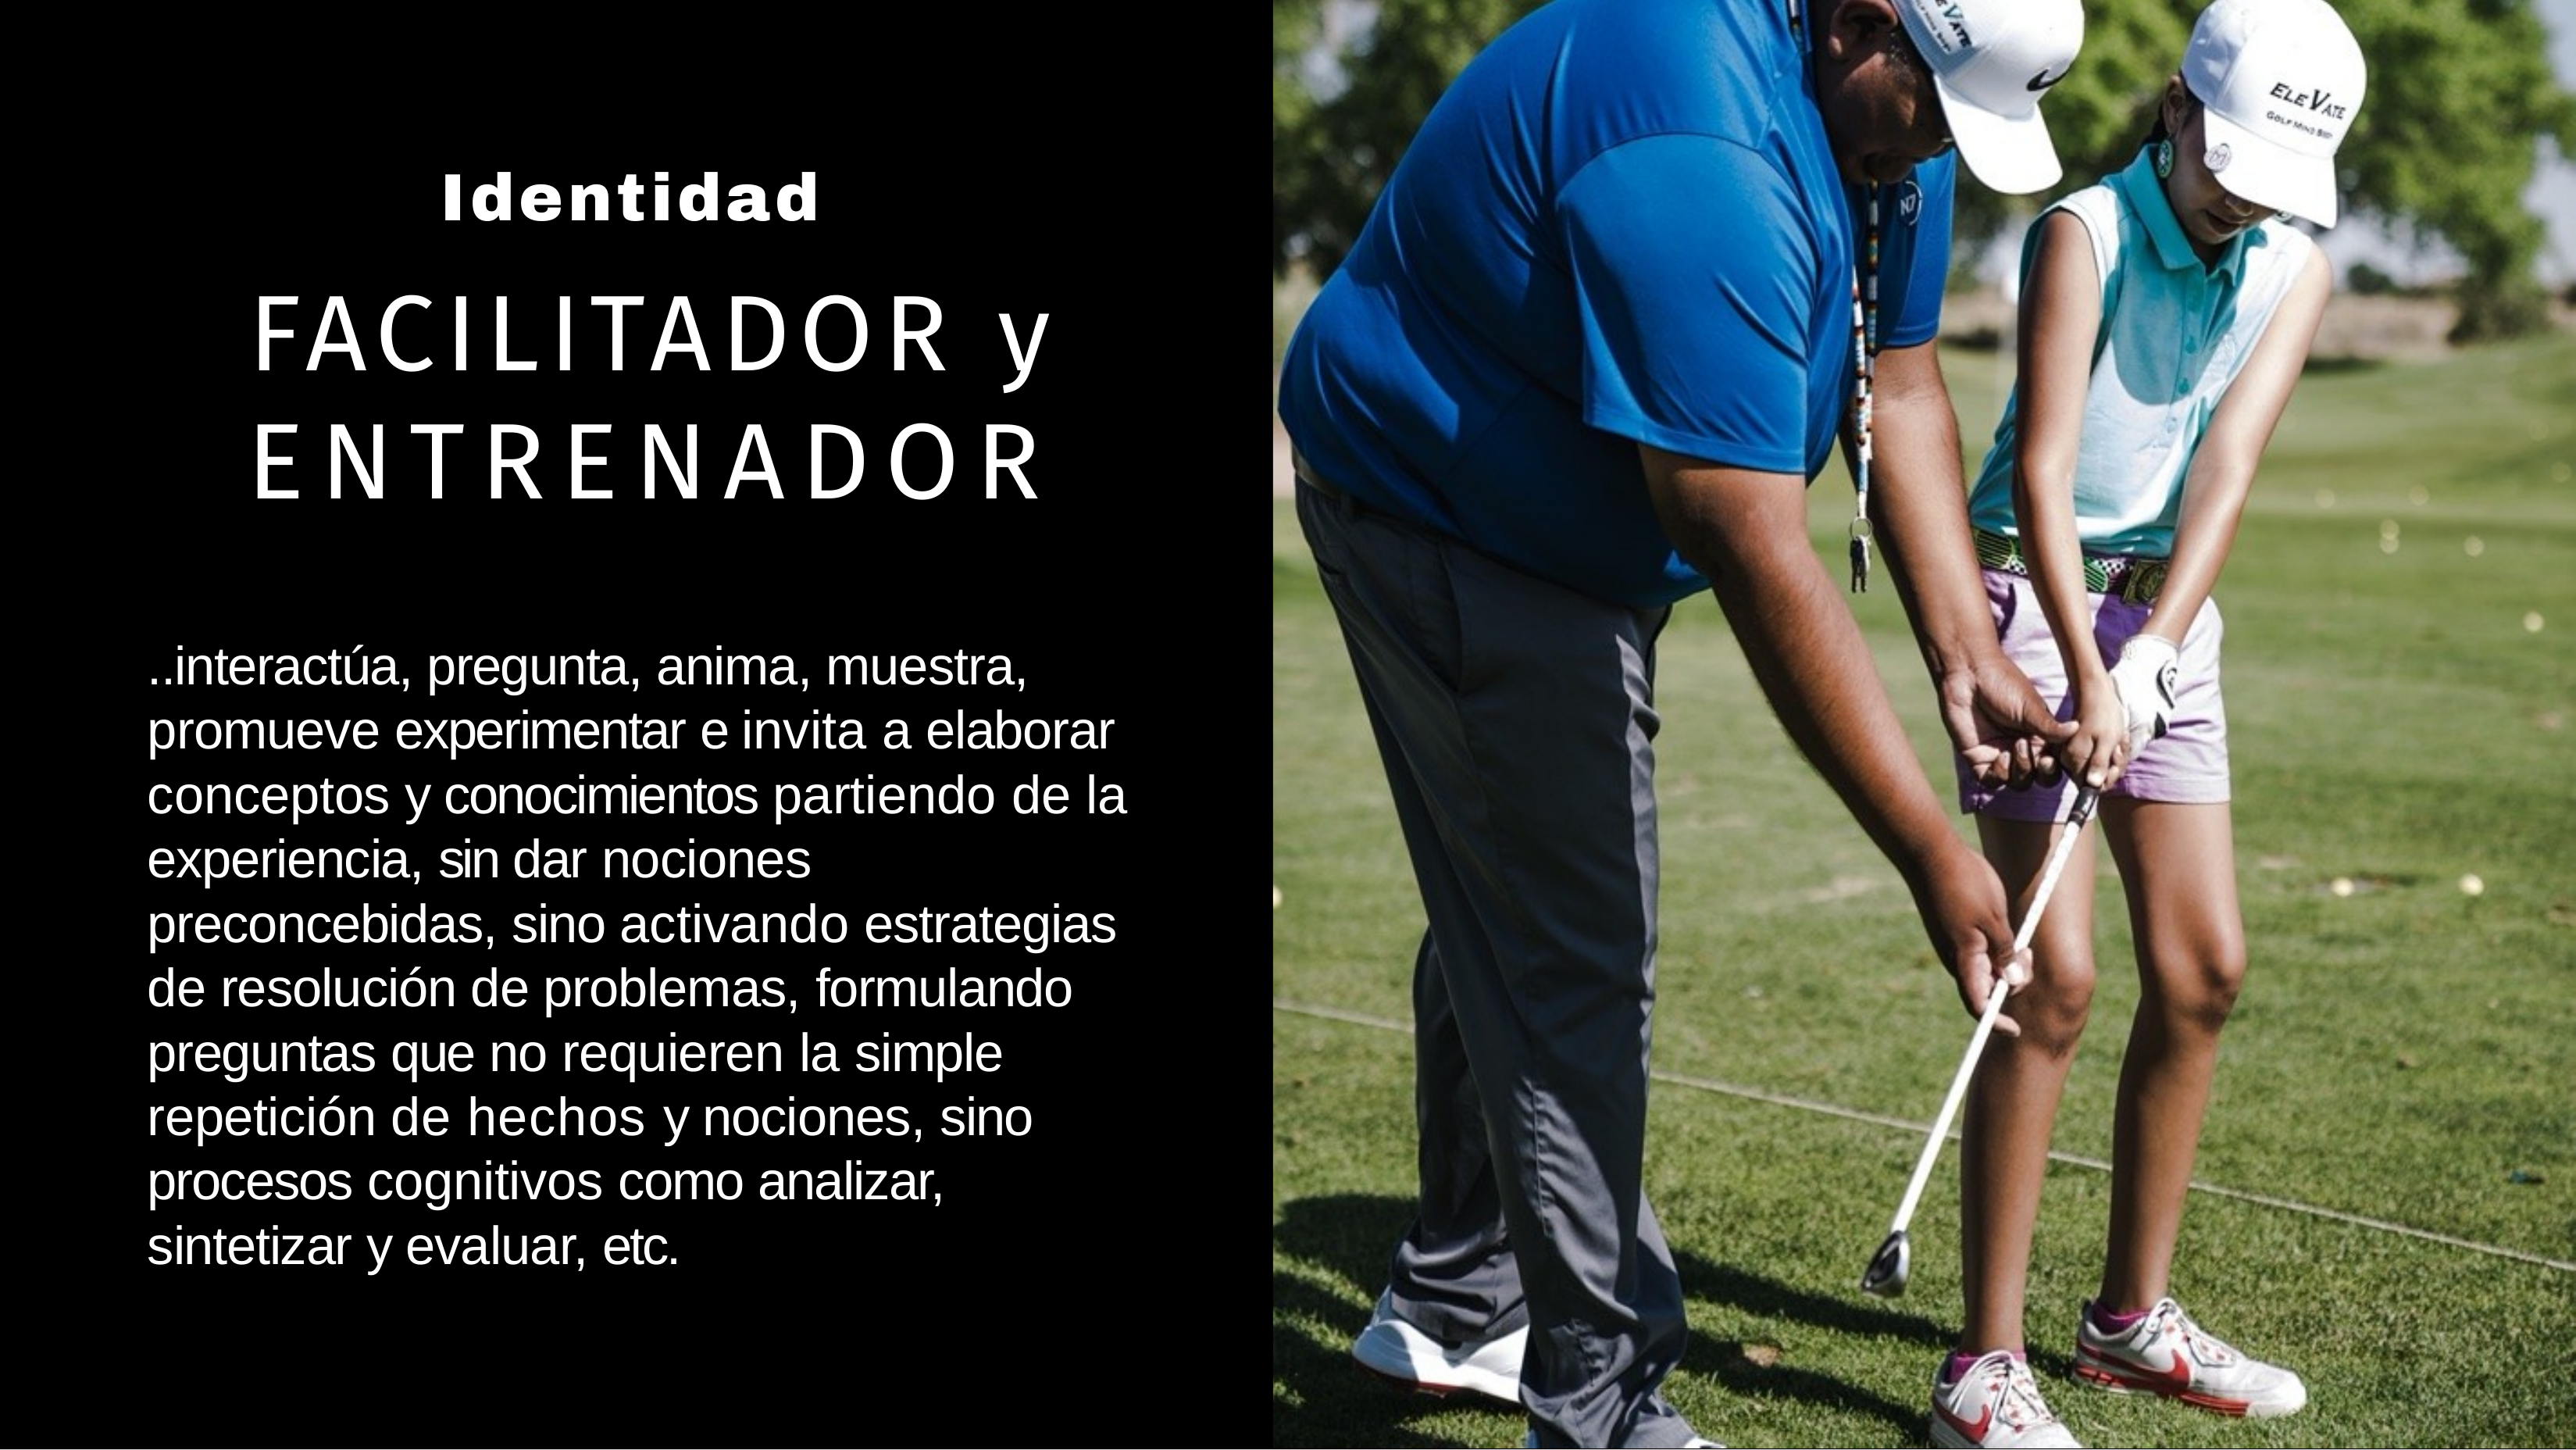

Identidad
# FACILITADOR y ENTRENADOR
..interactúa, pregunta, anima, muestra, promueve experimentar e invita a elaborar conceptos y conocimientos partiendo de la experiencia, sin dar nociones preconcebidas, sino activando estrategias de resolución de problemas, formulando preguntas que no requieren la simple repetición de hechos y nociones, sino procesos cognitivos como analizar, sintetizar y evaluar, etc.